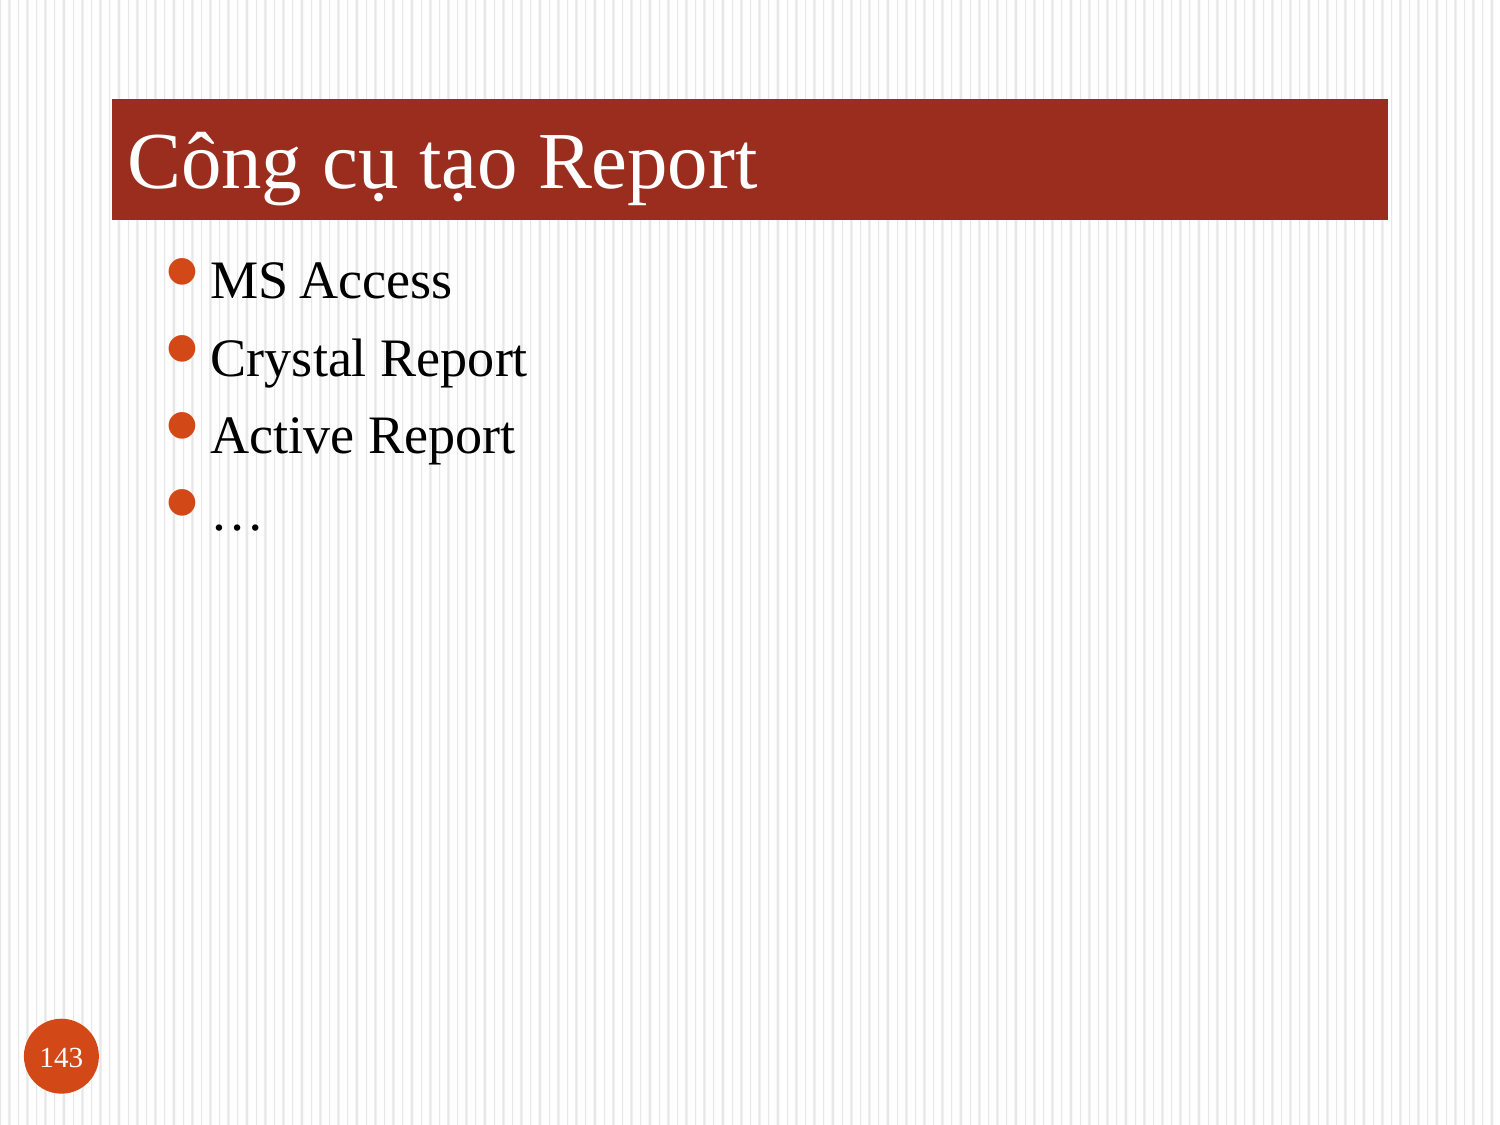

# Công cụ tạo Report
MS Access
Crystal Report
Active Report
…
143